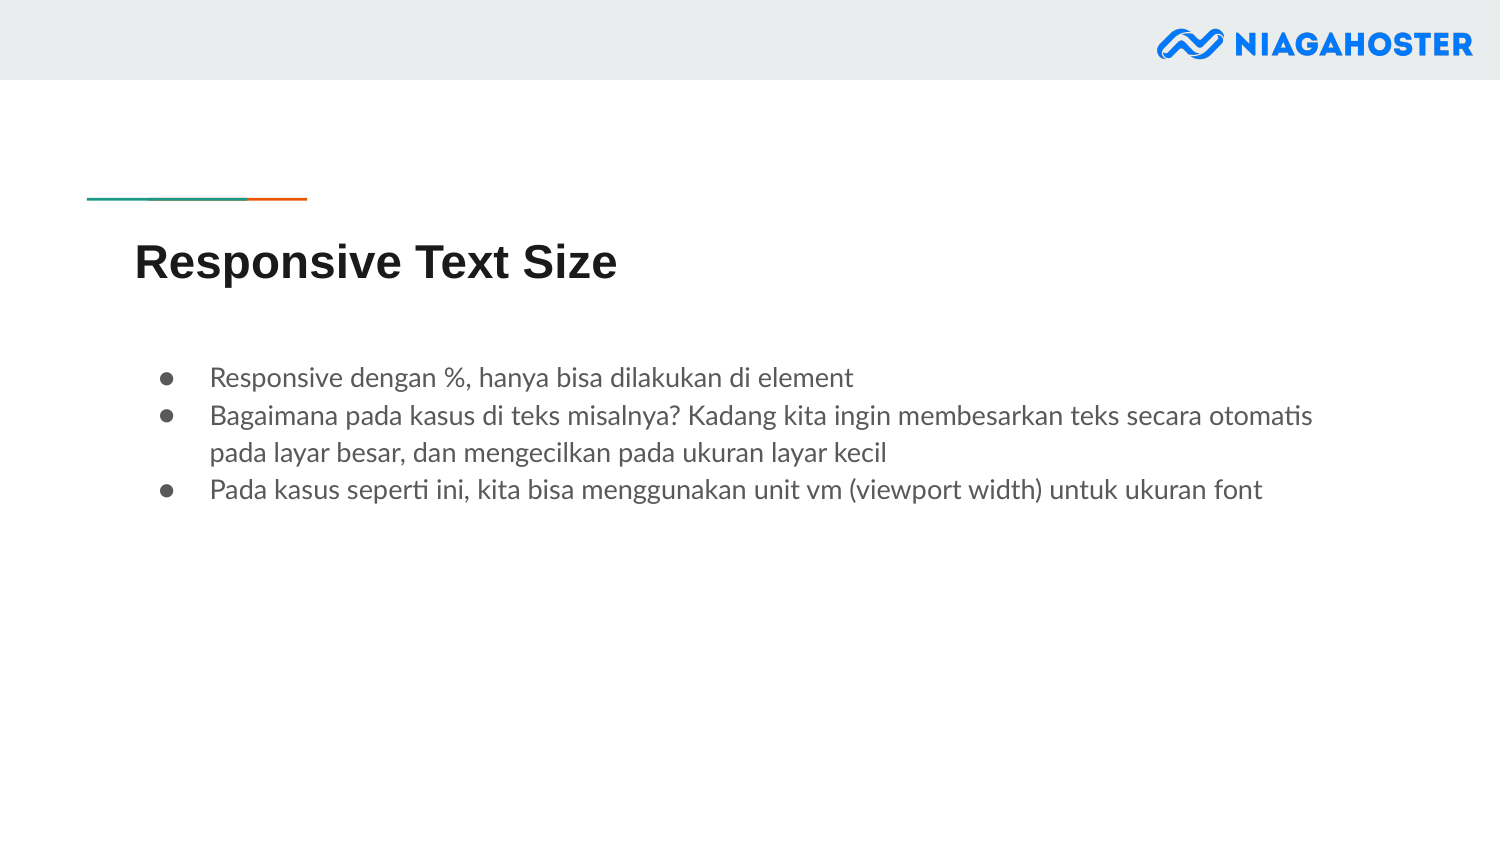

# Responsive Text Size
Responsive dengan %, hanya bisa dilakukan di element
Bagaimana pada kasus di teks misalnya? Kadang kita ingin membesarkan teks secara otomatis pada layar besar, dan mengecilkan pada ukuran layar kecil
Pada kasus seperti ini, kita bisa menggunakan unit vm (viewport width) untuk ukuran font